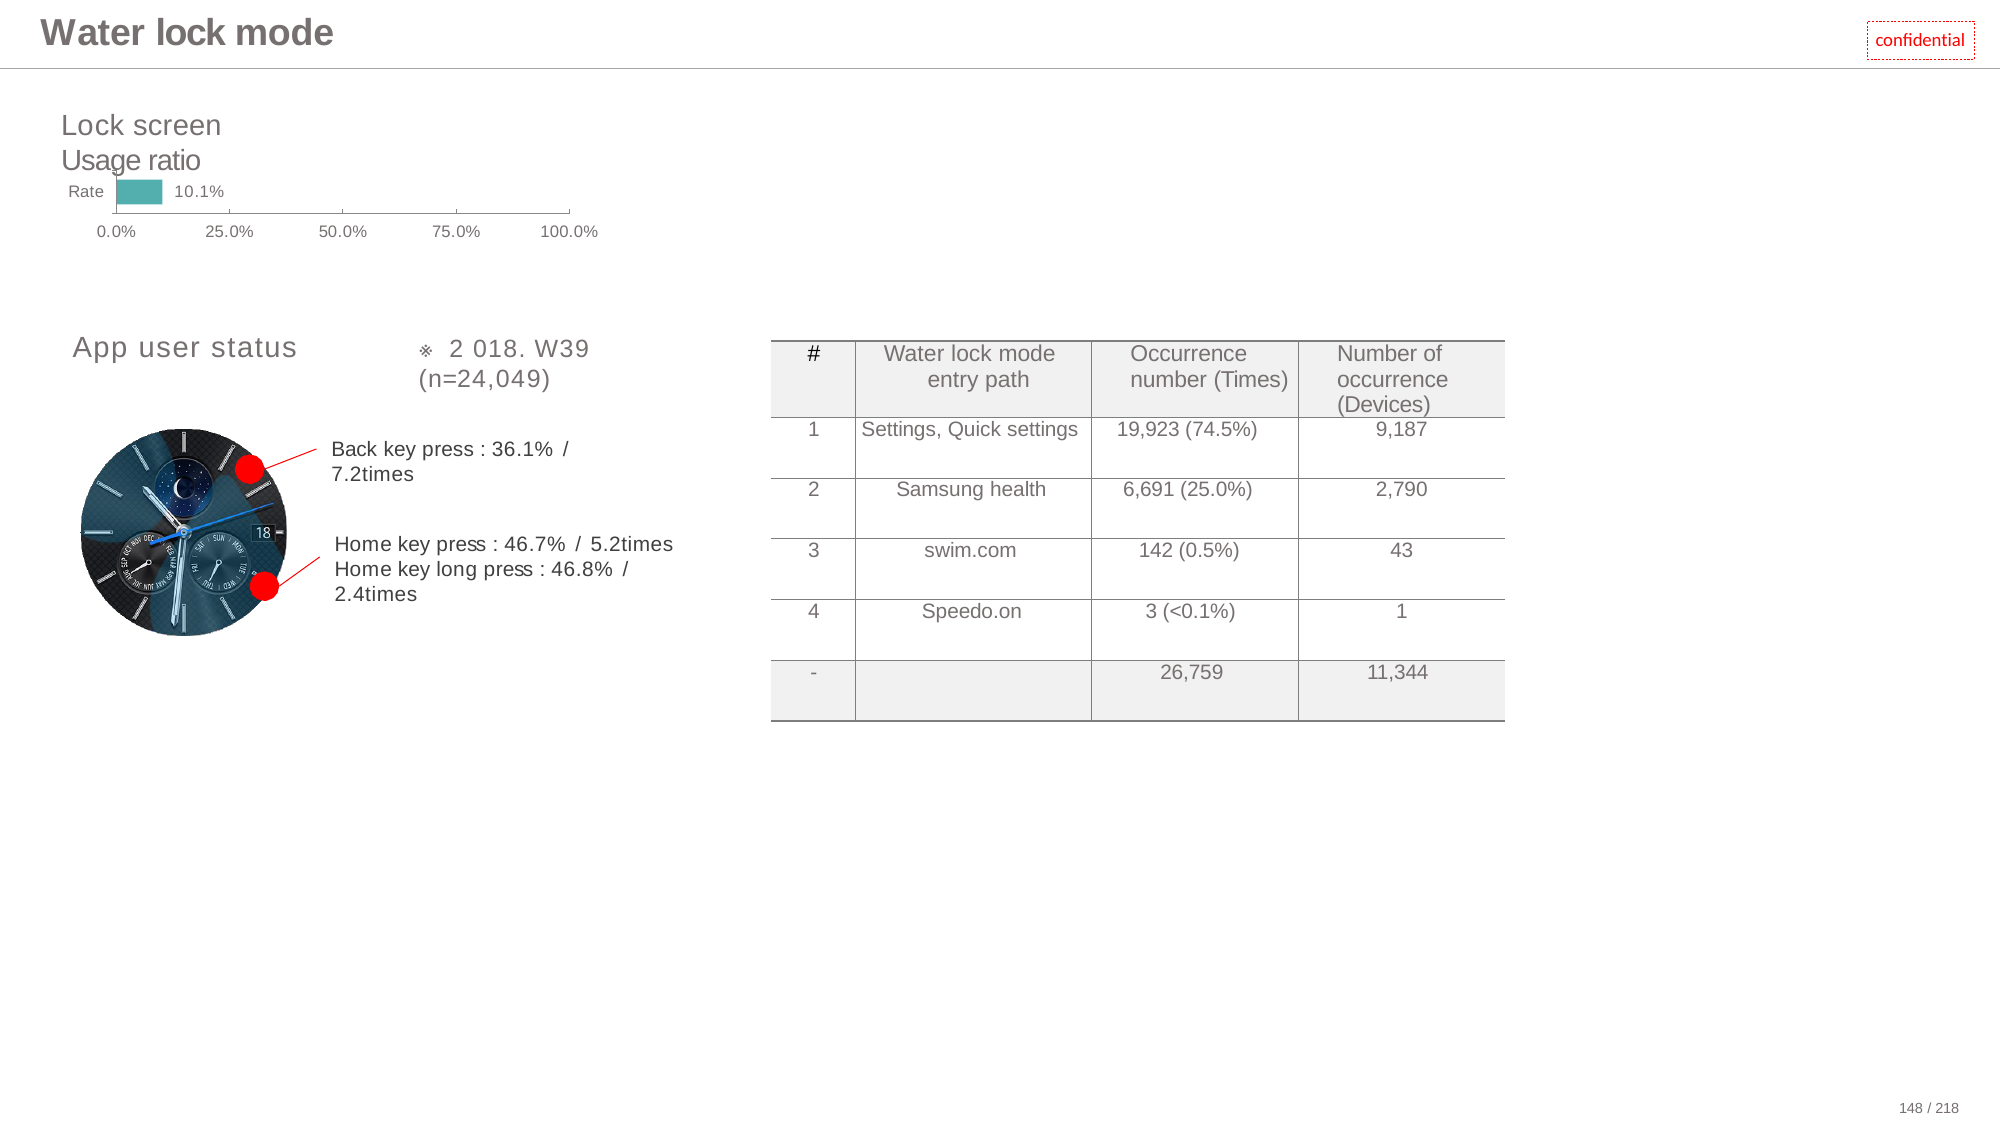

# Water lock mode
confidential
Lock screen Usage ratio

10.1%
Rate

0.0%
25.0%
50.0%
75.0%
100.0%
App user status
※2018. W39 (n=24,049)
| # | Water lock mode entry path | Occurrence number (Times) | Number of occurrence (Devices) |
| --- | --- | --- | --- |
| 1 | Settings, Quick settings | 19,923 (74.5%) | 9,187 |
| 2 | Samsung health | 6,691 (25.0%) | 2,790 |
| 3 | swim.com | 142 (0.5%) | 43 |
| 4 | Speedo.on | 3 (<0.1%) | 1 |
| - |  | 26,759 | 11,344 |

Back key press : 36.1% / 7.2times

Home key press : 46.7% / 5.2times Home key long press : 46.8% / 2.4times

148 / 218